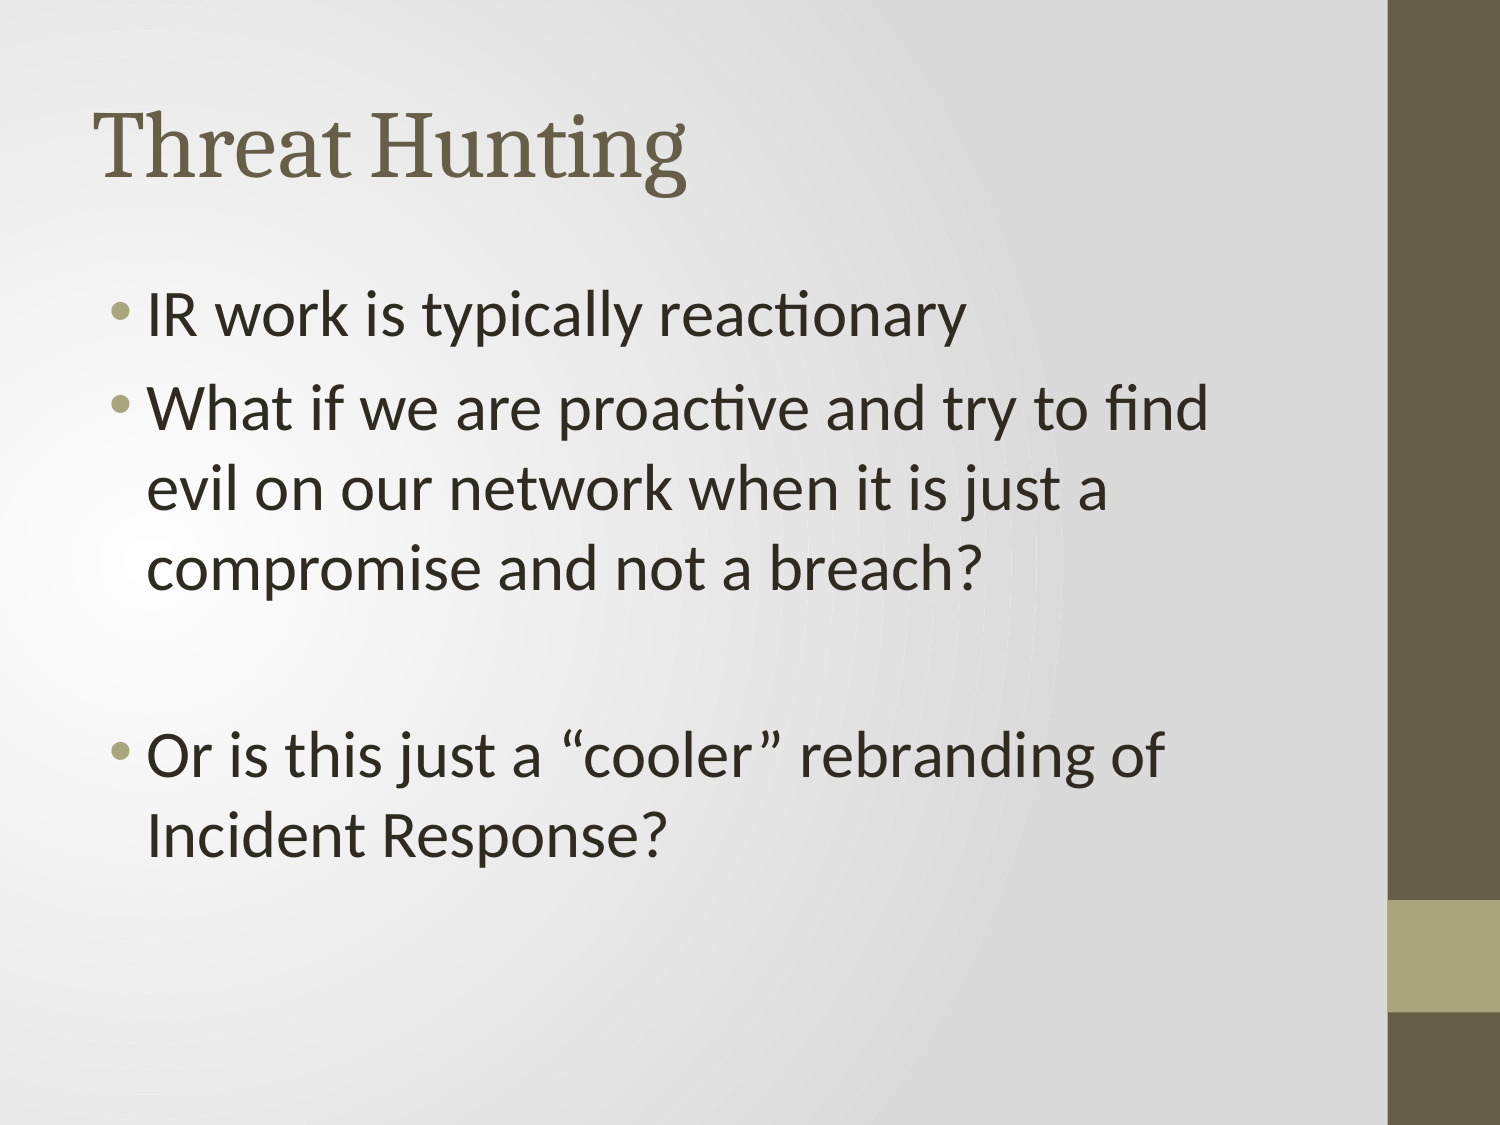

# Threat Hunting
IR work is typically reactionary
What if we are proactive and try to find evil on our network when it is just a compromise and not a breach?

Or is this just a “cooler” rebranding of Incident Response?